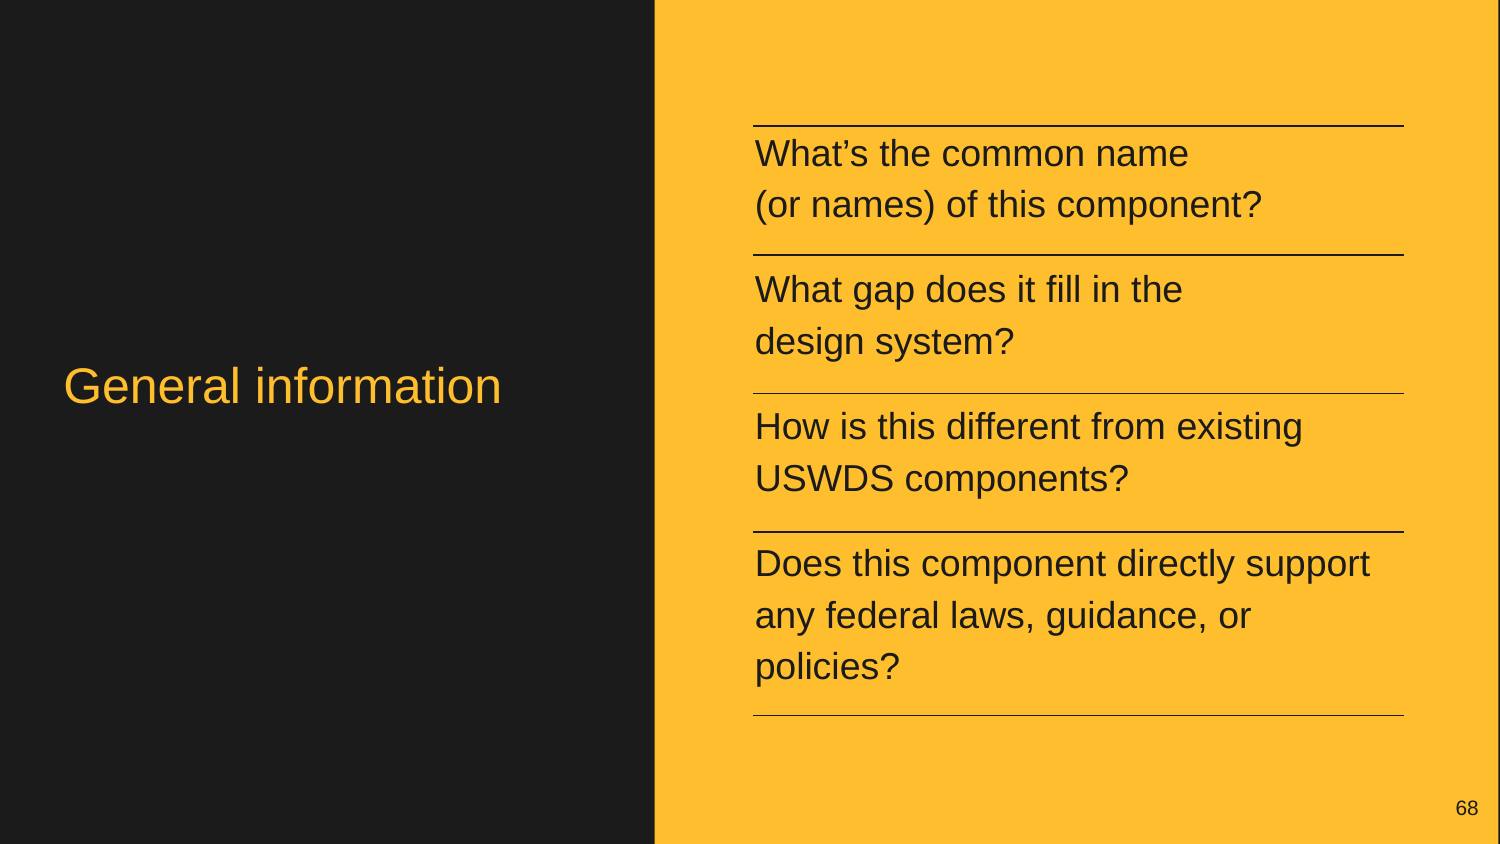

What’s the common name
(or names) of this component?
What gap does it fill in the
design system?
How is this different from existing USWDS components?
Does this component directly support any federal laws, guidance, or policies?
# General information
68